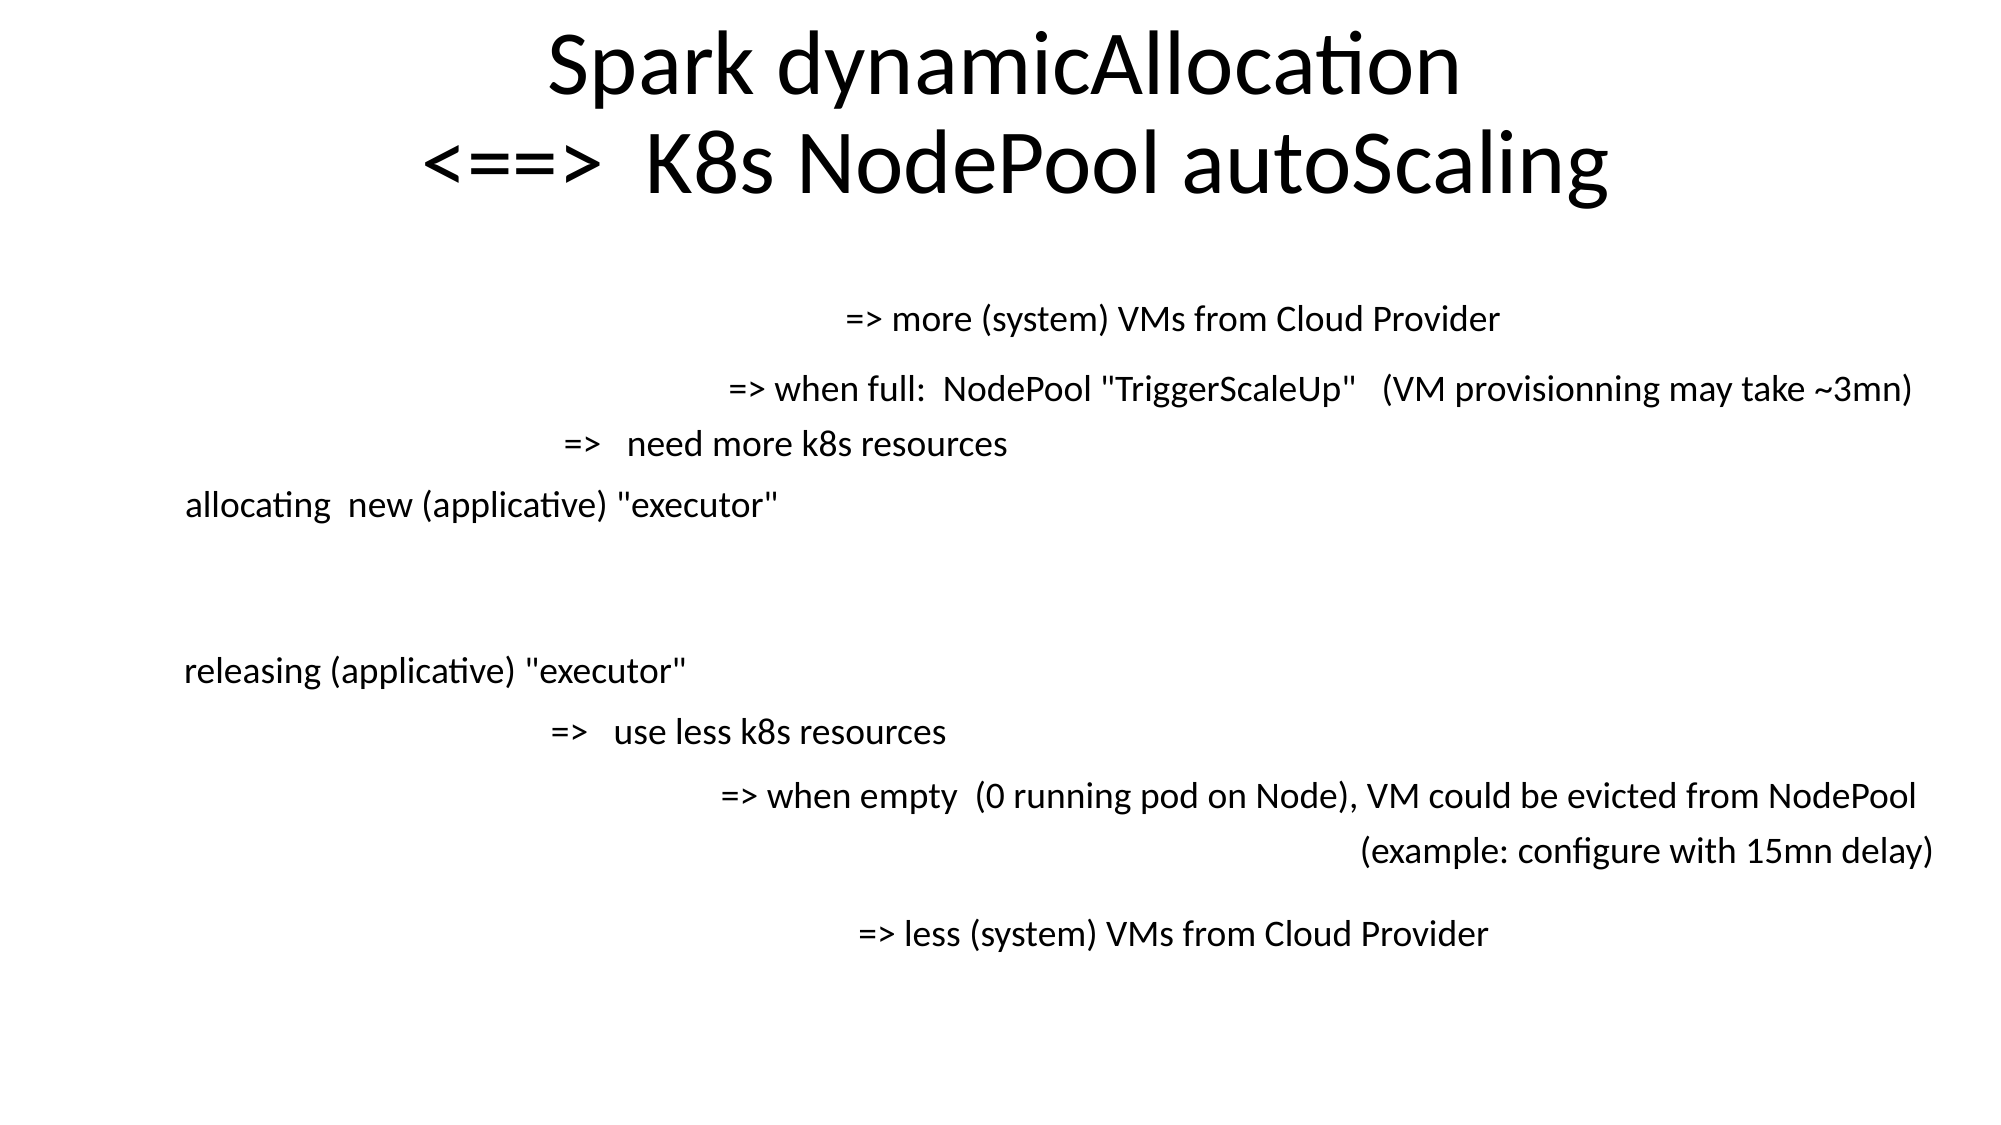

# Spark dynamicAllocation <==>  K8s NodePool autoScaling
=> more (system) VMs from Cloud Provider
 => when full:  NodePool "TriggerScaleUp"   (VM provisionning may take ~3mn)
 =>   need more k8s resources
allocating  new (applicative) "executor"
releasing (applicative) "executor"
 =>   use less k8s resources
=> when empty  (0 running pod on Node), VM could be evicted from NodePool

(example: configure with 15mn delay)
=> less (system) VMs from Cloud Provider